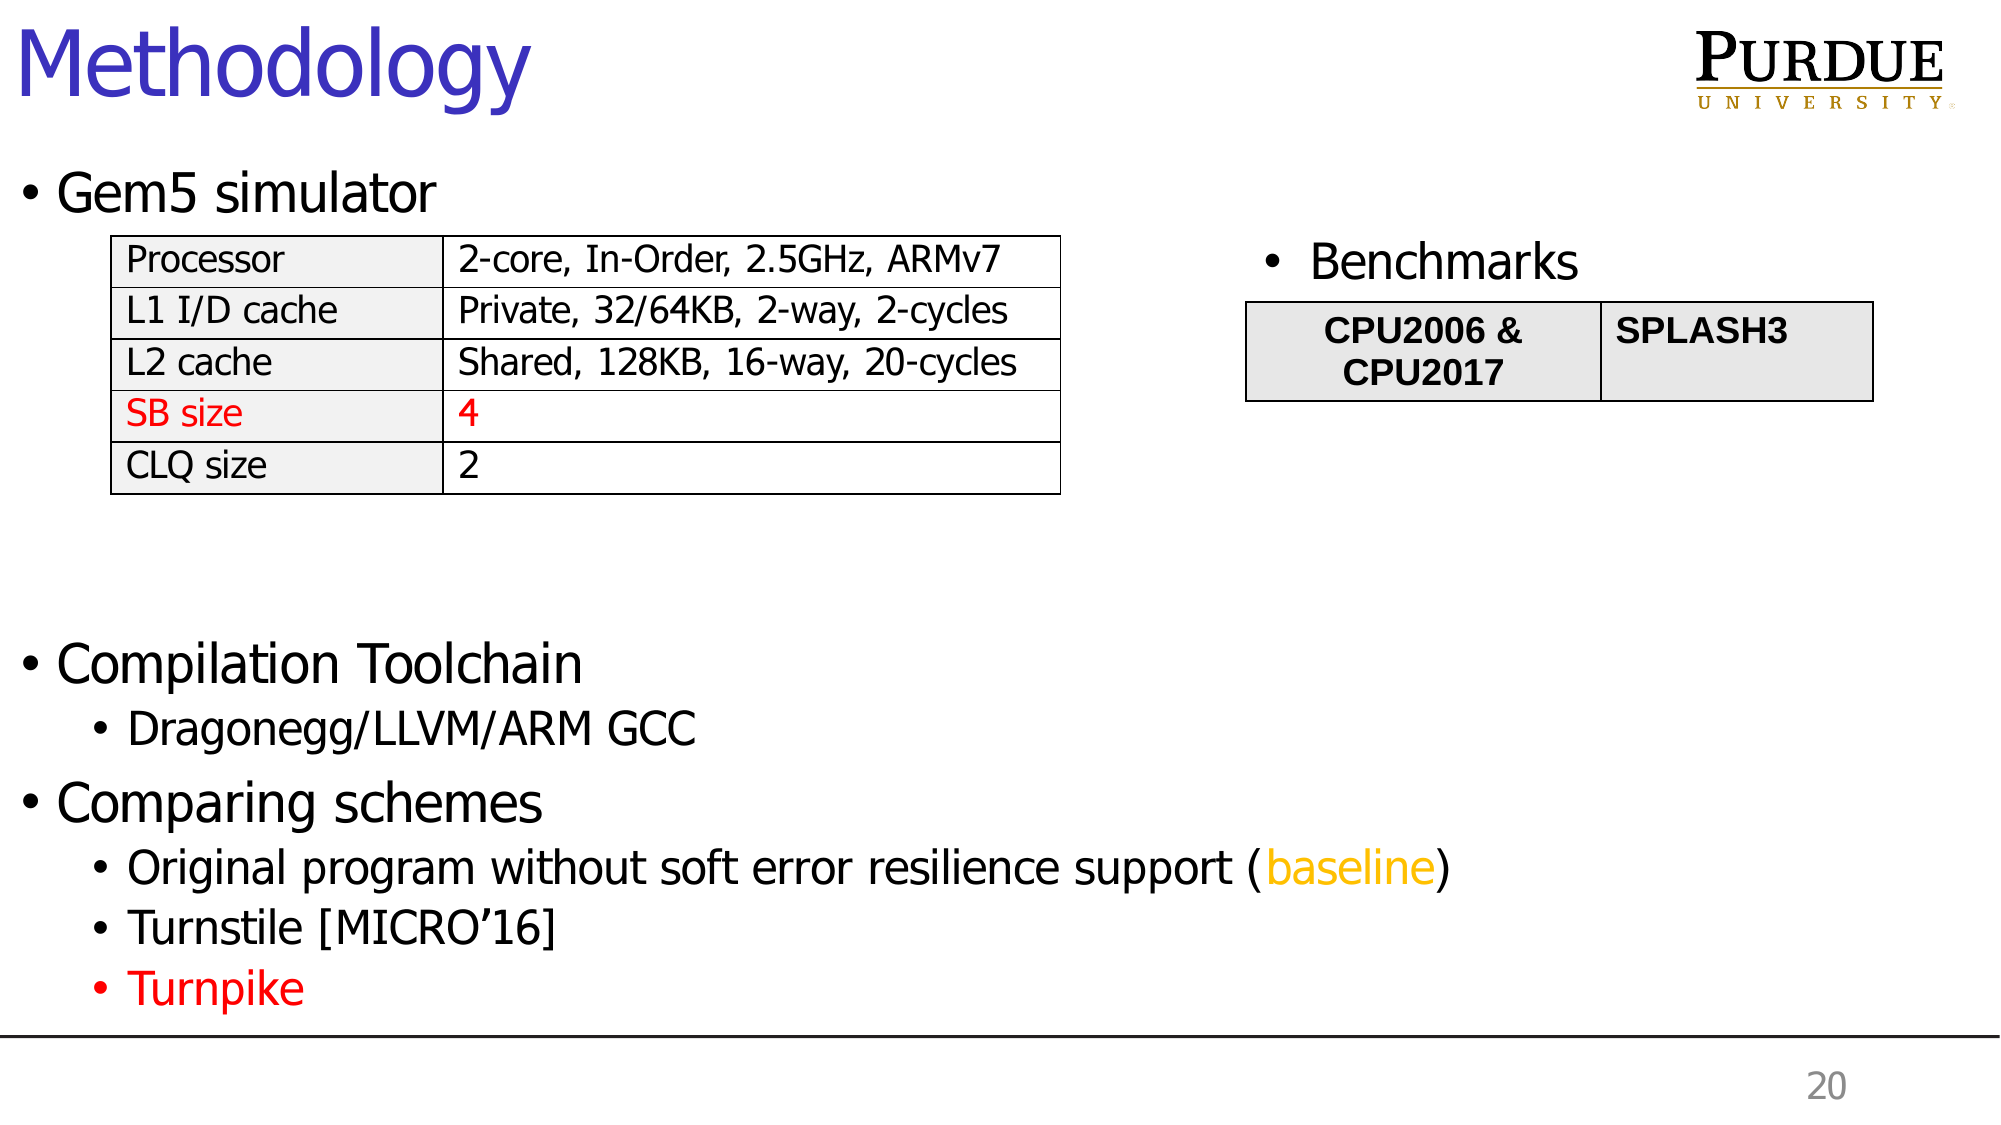

Methodology
Gem5 simulator

Compilation Toolchain
Dragonegg/LLVM/ARM GCC
Comparing schemes
Original program without soft error resilience support (baseline)
Turnstile [MICRO’16]
Turnpike
Benchmarks
| Processor | 2-core, In-Order, 2.5GHz, ARMv7 |
| --- | --- |
| L1 I/D cache | Private, 32/64KB, 2-way, 2-cycles |
| L2 cache | Shared, 128KB, 16-way, 20-cycles |
| SB size | 4 |
| CLQ size | 2 |
| CPU2006 & CPU2017 | SPLASH3 |
| --- | --- |
20